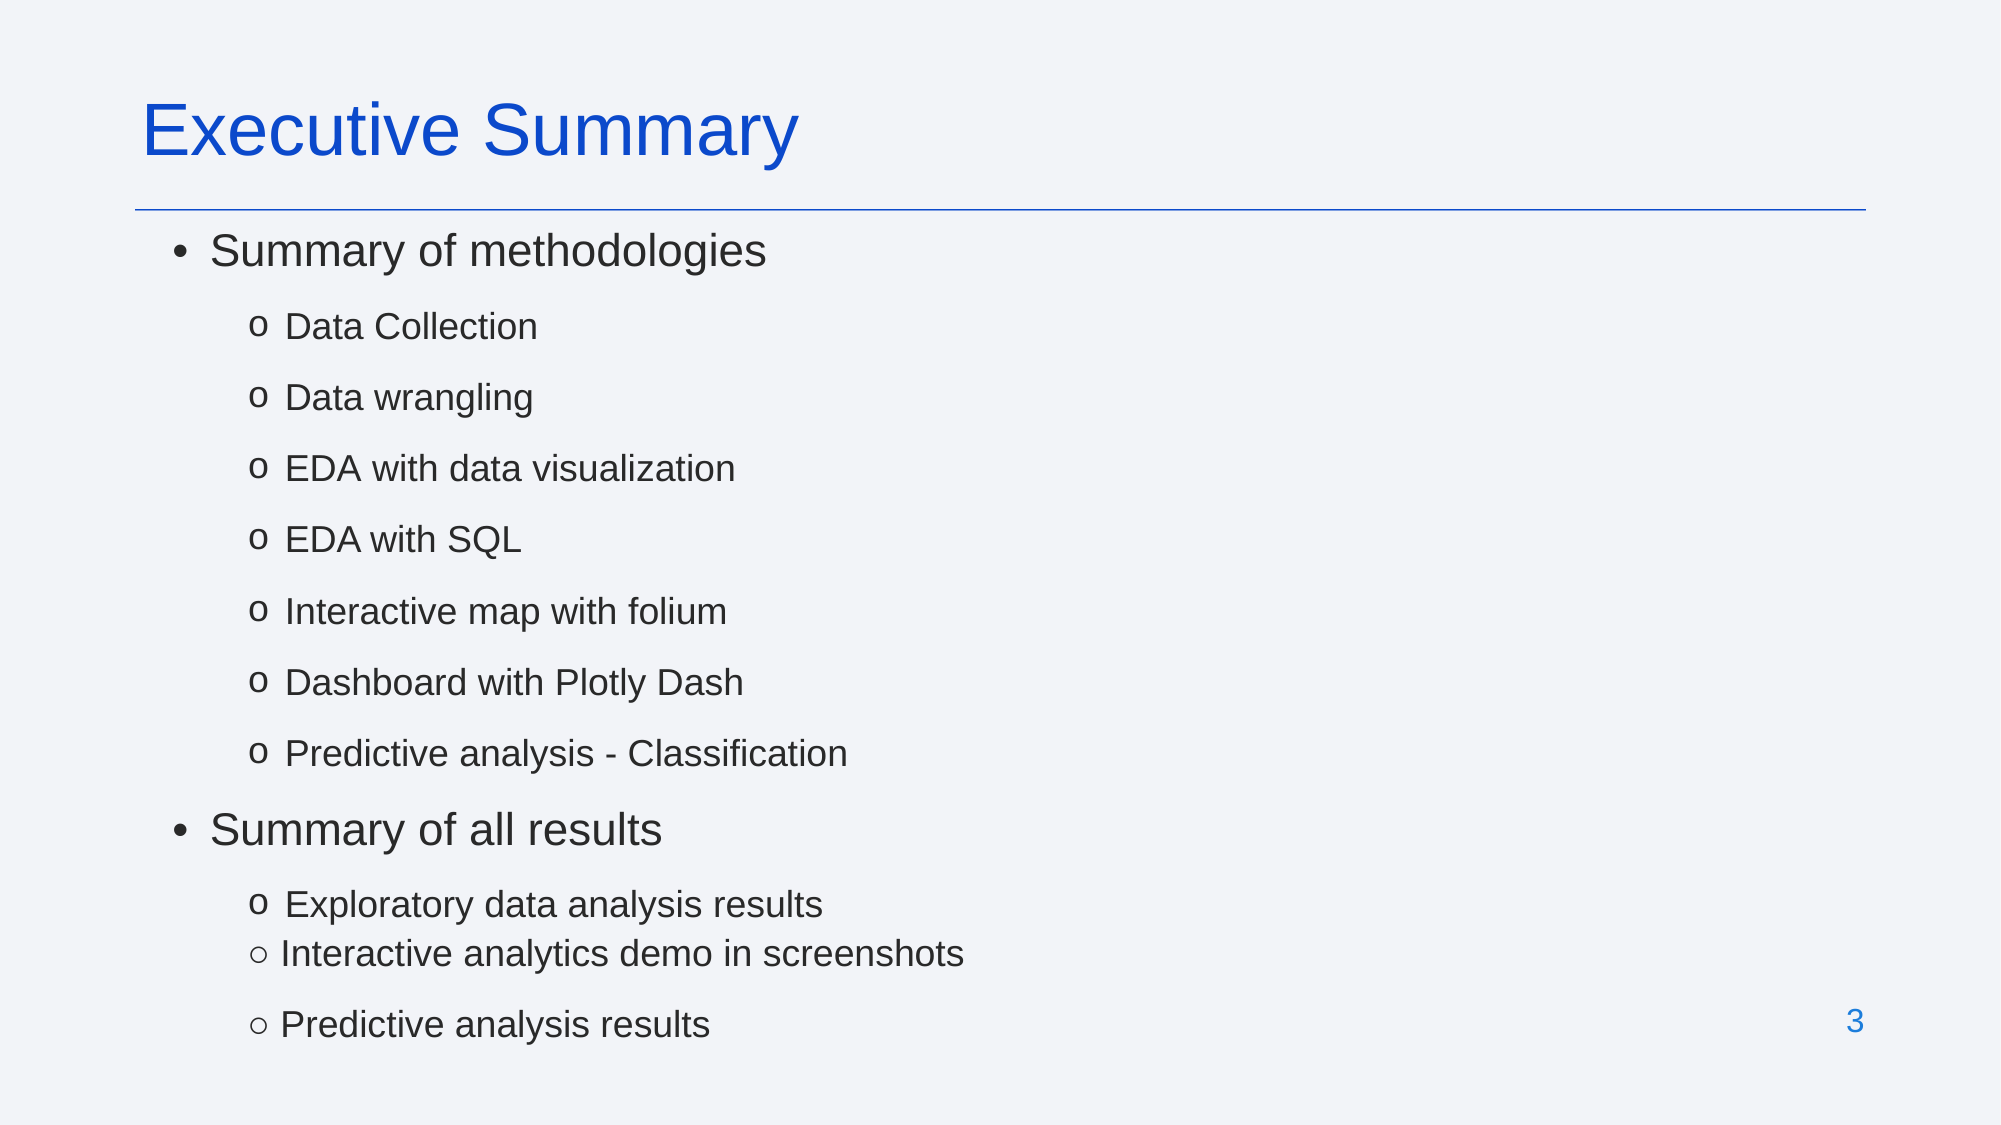

Executive Summary
Summary of methodologies
Data Collection
Data wrangling
EDA with data visualization
EDA with SQL
Interactive map with folium
Dashboard with Plotly Dash
Predictive analysis - Classification
Summary of all results
Exploratory data analysis results
○ Interactive analytics demo in screenshots
○ Predictive analysis results
3